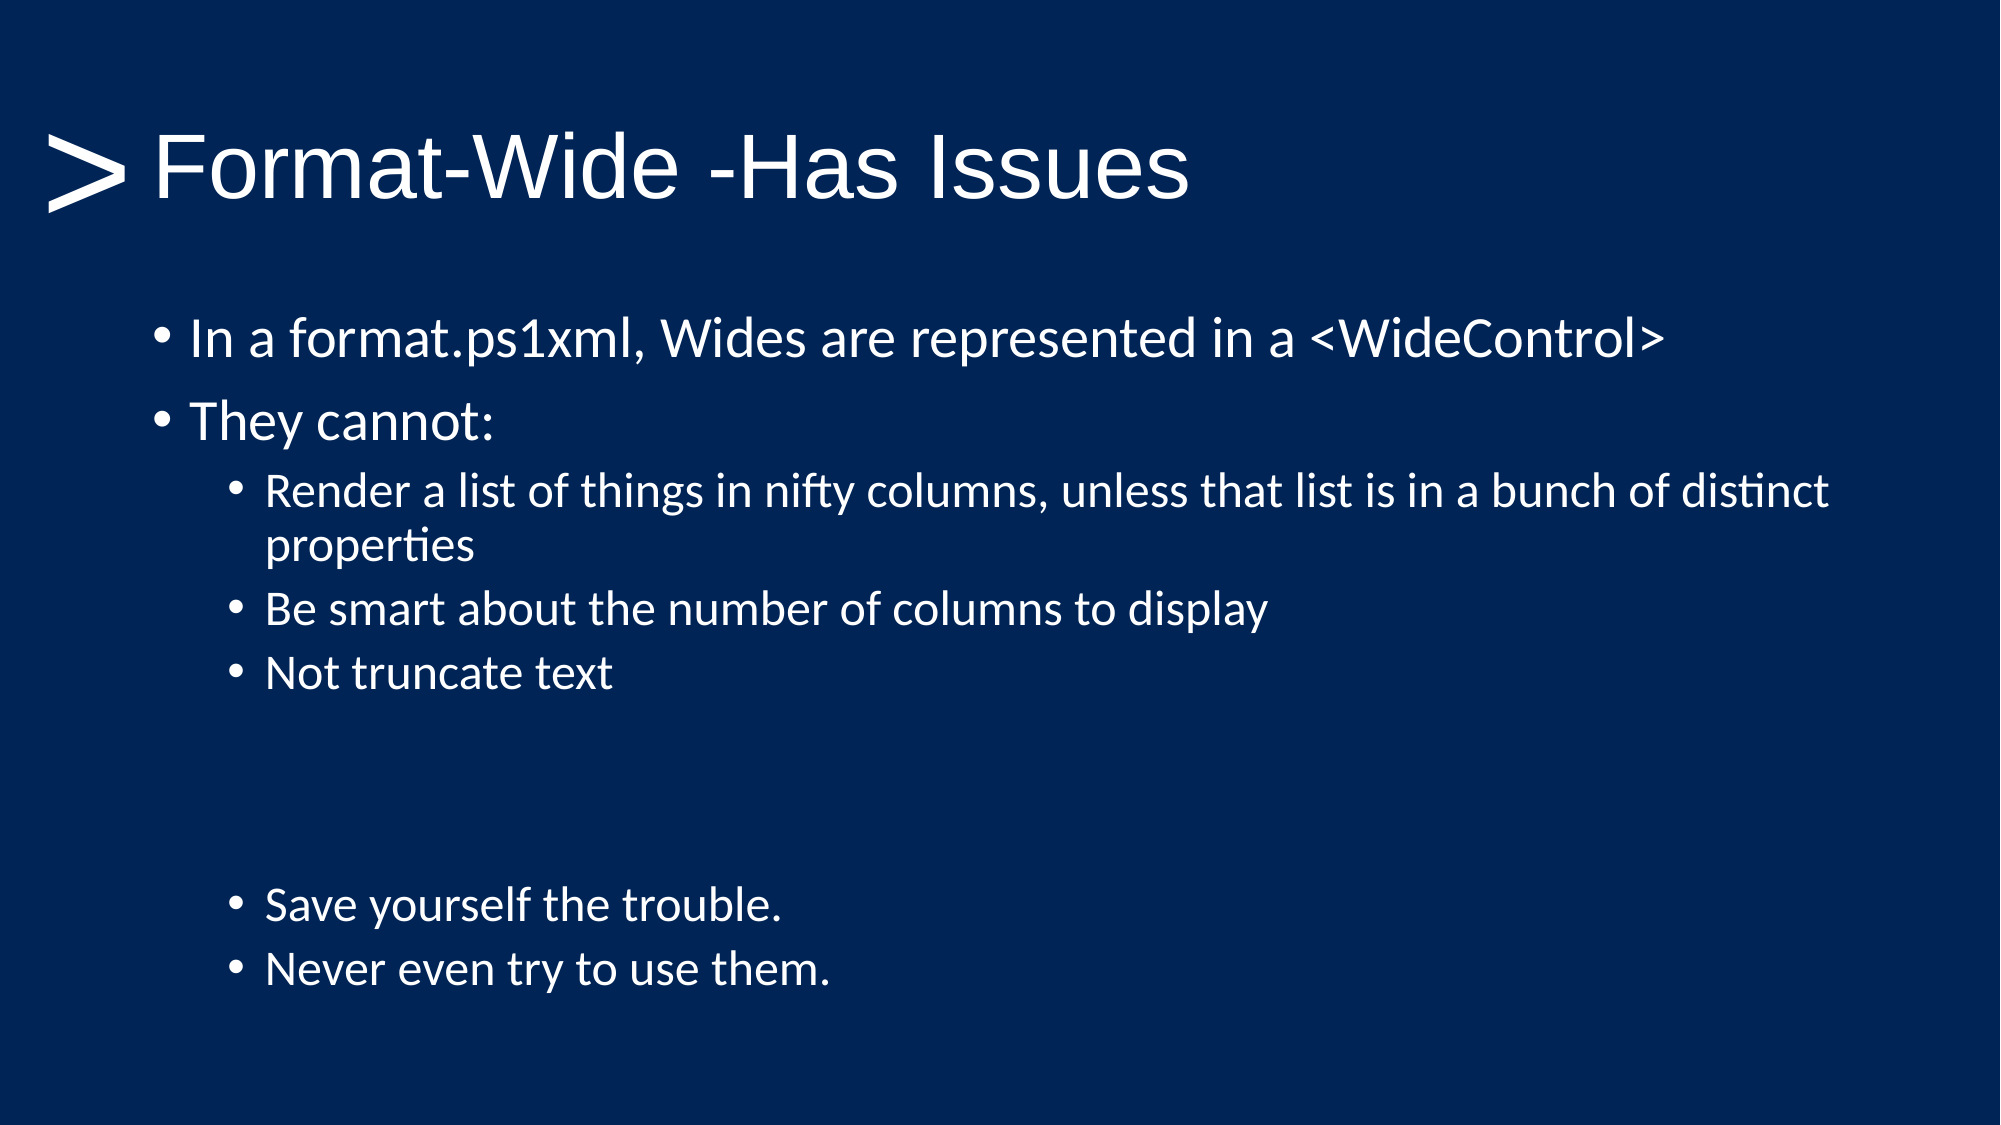

# Format-Wide -Has Issues
>
In a format.ps1xml, Wides are represented in a <WideControl>
They cannot:
Render a list of things in nifty columns, unless that list is in a bunch of distinct properties
Be smart about the number of columns to display
Not truncate text

Save yourself the trouble.
Never even try to use them.